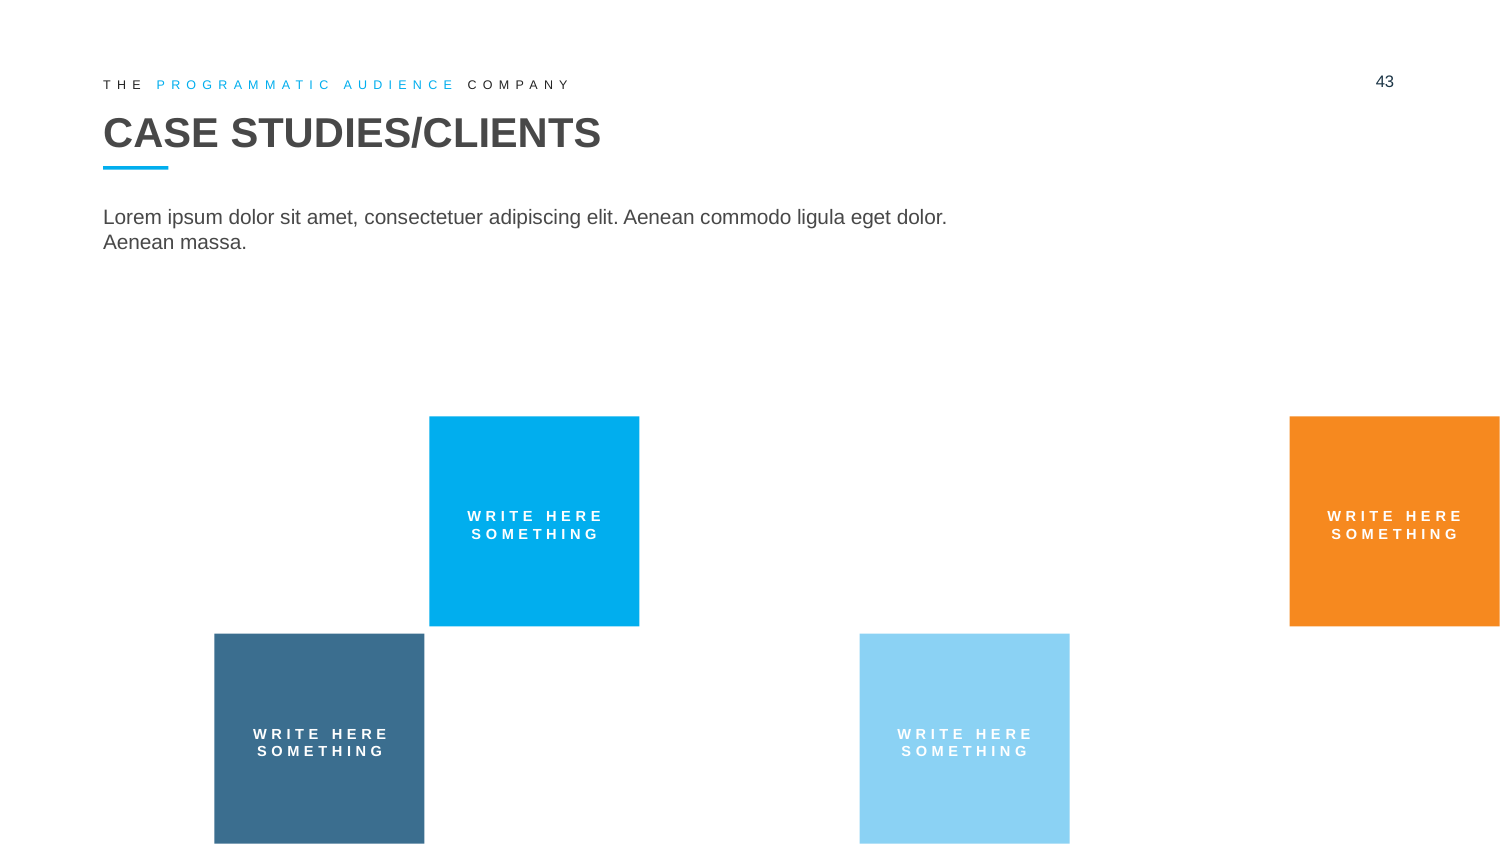

43
THE PROGRAMMATIC AUDIENCE COMPANY
# CASE STUDIES/CLIENTS
Lorem ipsum dolor sit amet, consectetuer adipiscing elit. Aenean commodo ligula eget dolor. Aenean massa.

WRITE HERE
SOMETHING
WRITE HERE
SOMETHING

WRITE HERE
SOMETHING
WRITE HERE
SOMETHING